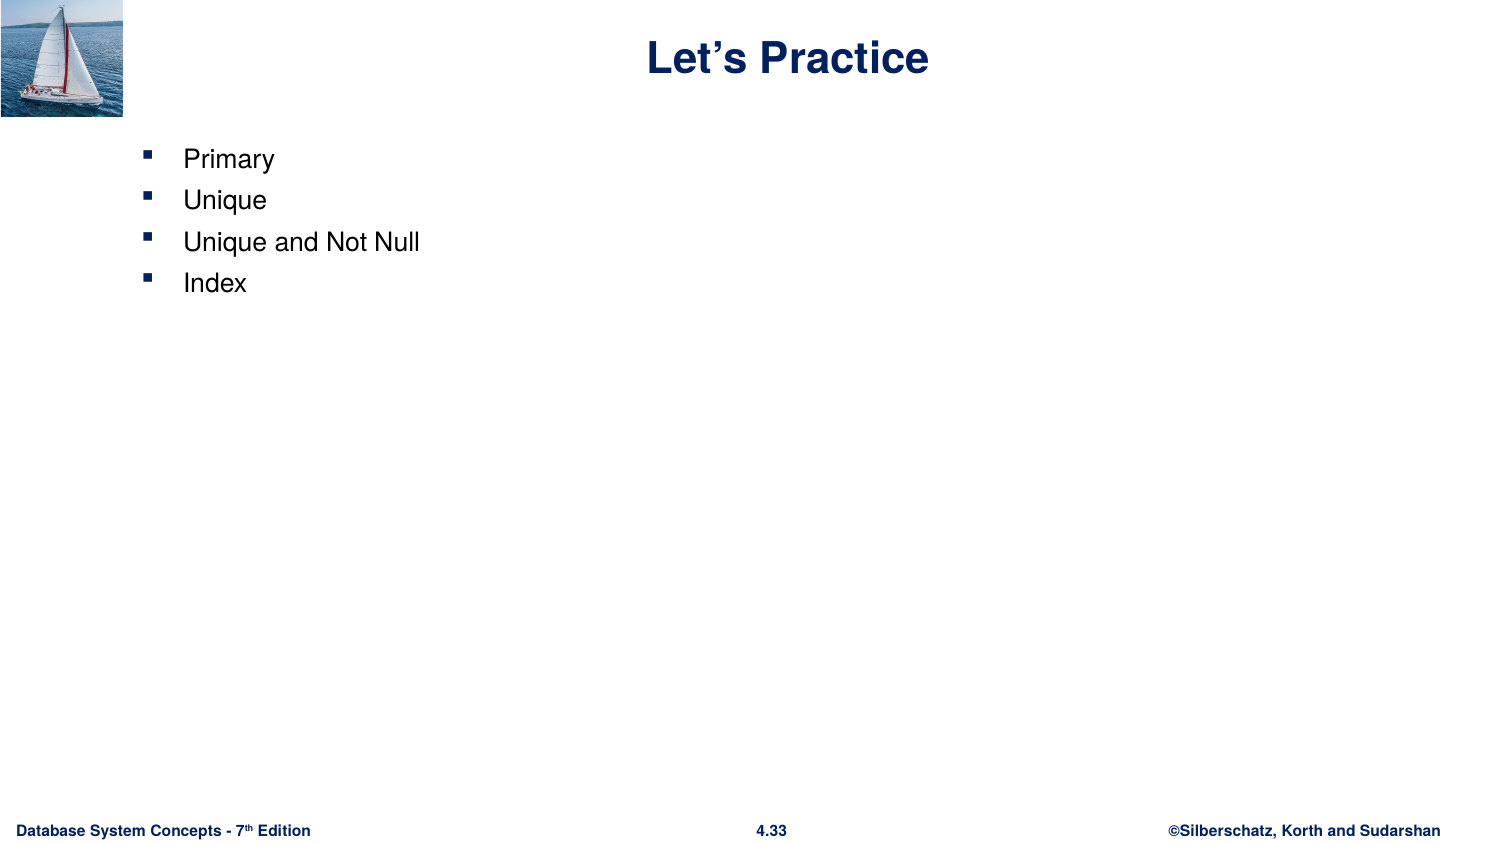

# Let’s Practice
Primary
Unique
Unique and Not Null
Index